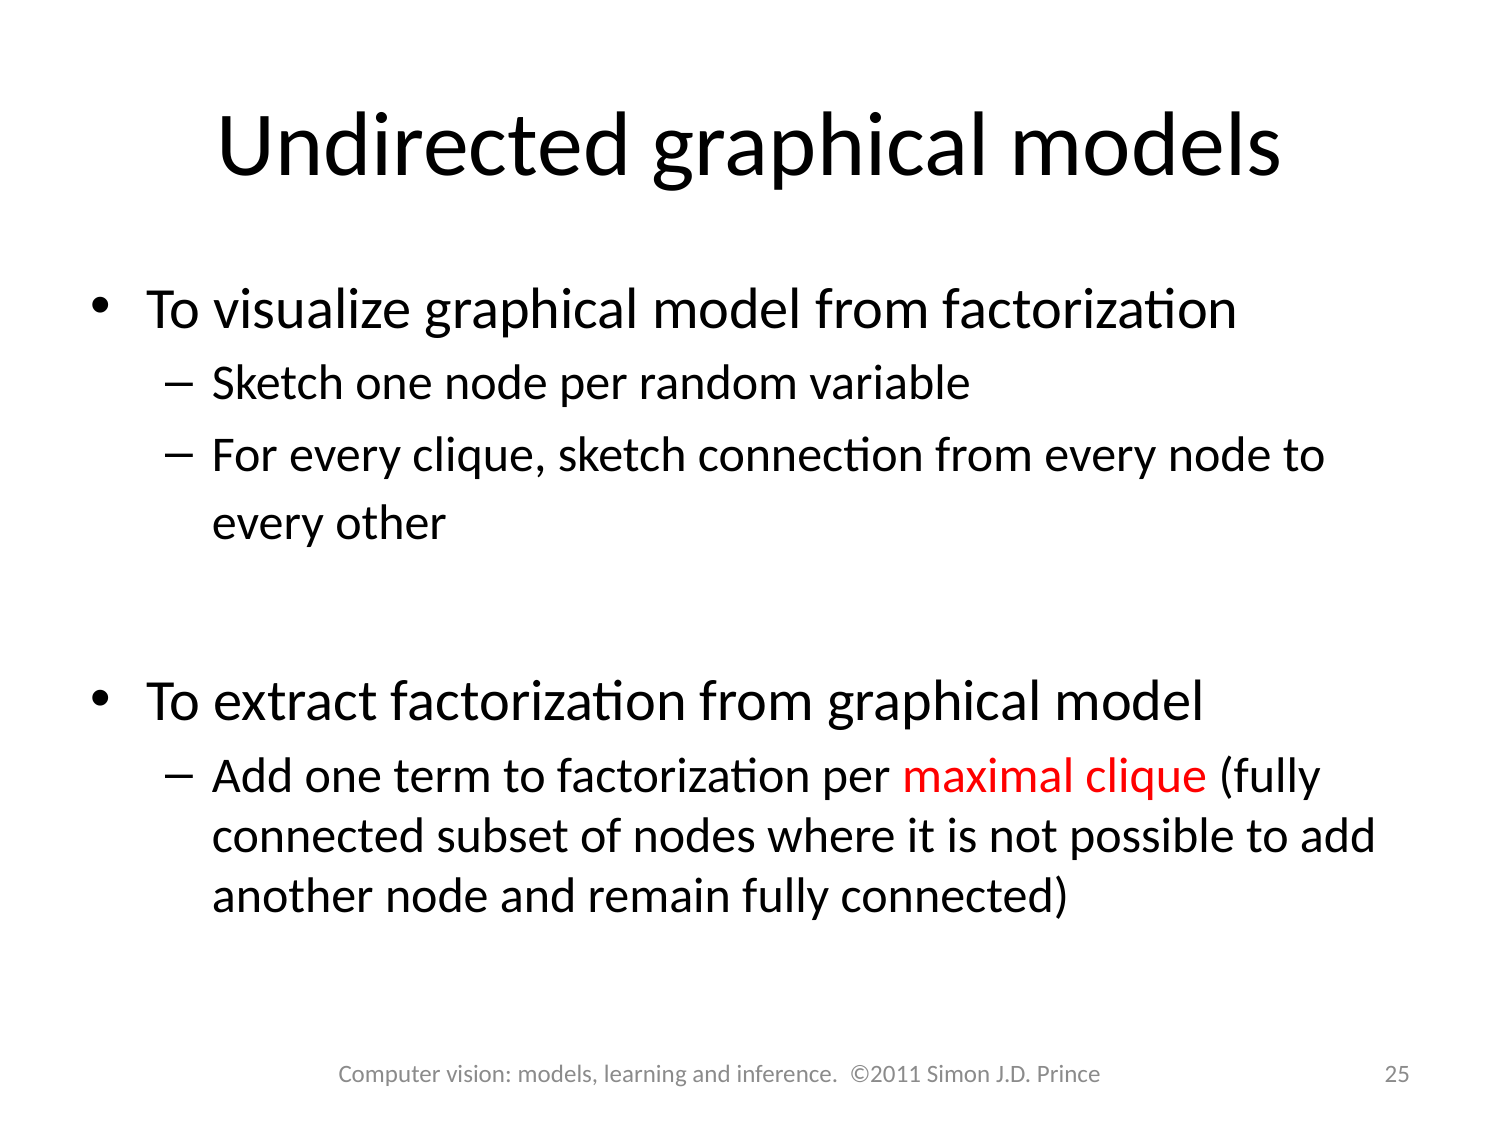

# Undirected graphical models
To visualize graphical model from factorization
Sketch one node per random variable
For every clique, sketch connection from every node to every other

To extract factorization from graphical model
Add one term to factorization per maximal clique (fully connected subset of nodes where it is not possible to add another node and remain fully connected)
Computer vision: models, learning and inference.  ©2011 Simon J.D. Prince
25